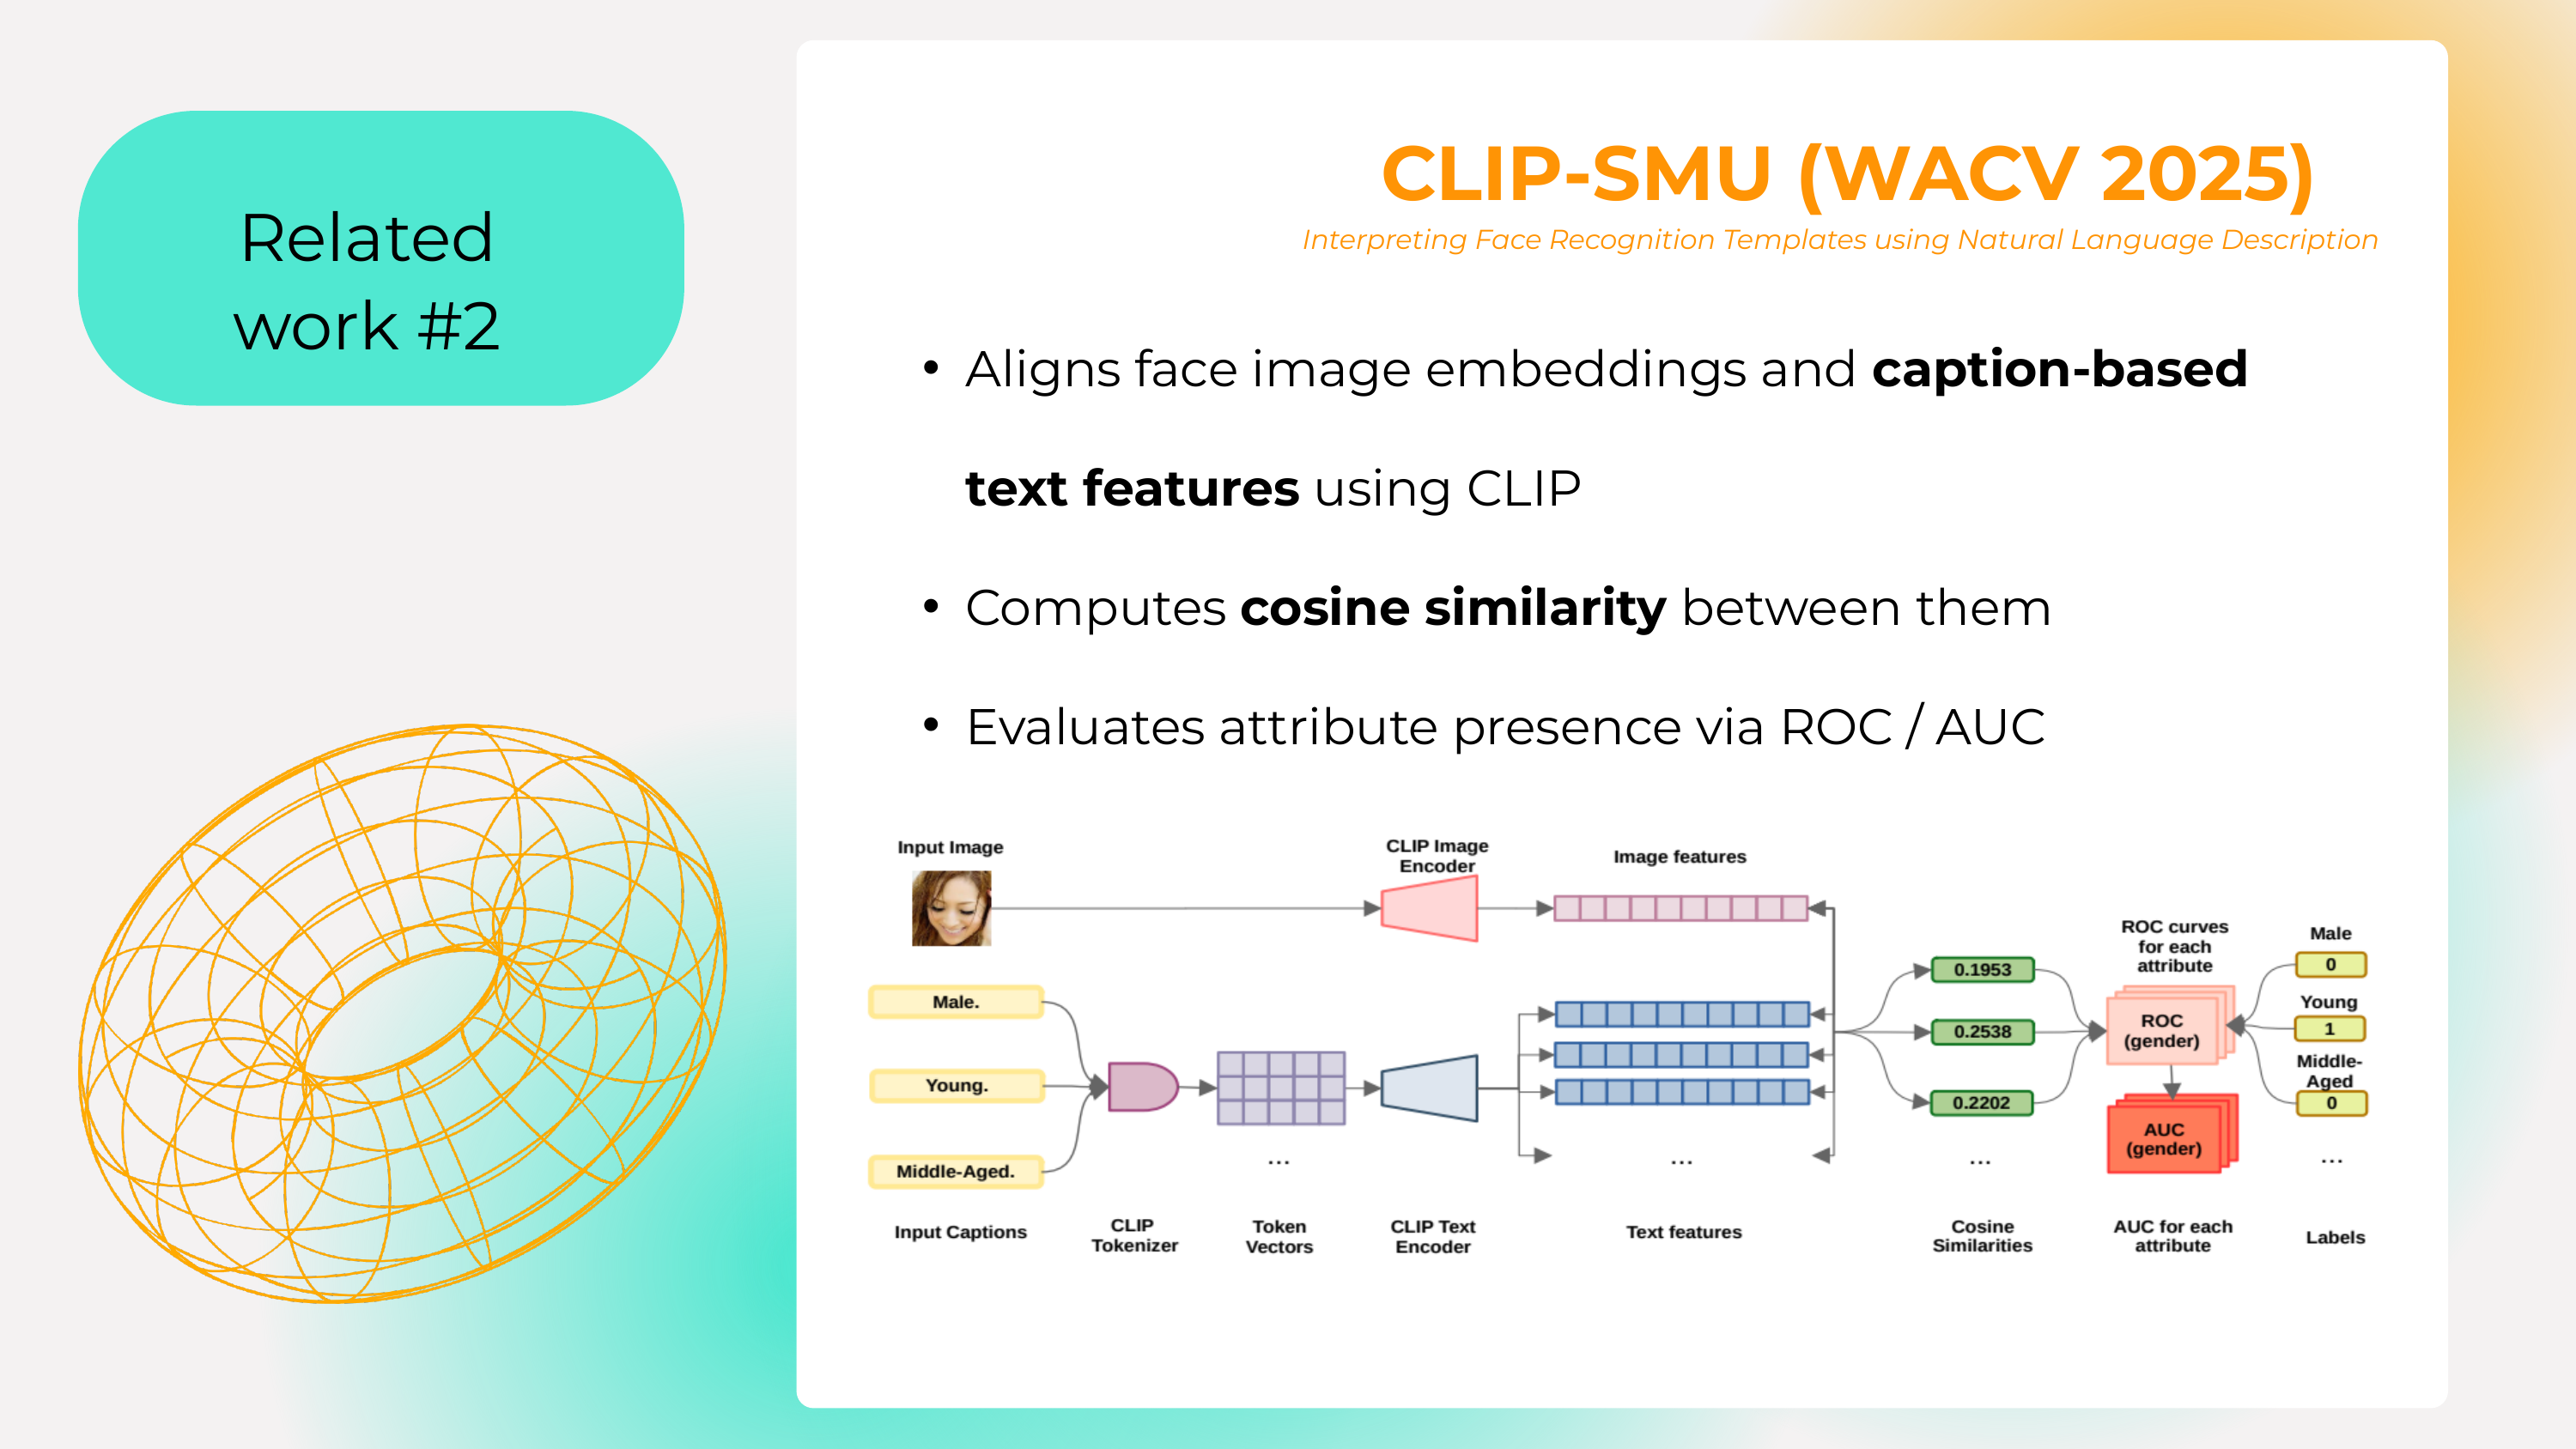

Related work #2
CLIP-SMU (WACV 2025)
Interpreting Face Recognition Templates using Natural Language Description
Aligns face image embeddings and caption-based text features using CLIP
Computes cosine similarity between them
Evaluates attribute presence via ROC / AUC